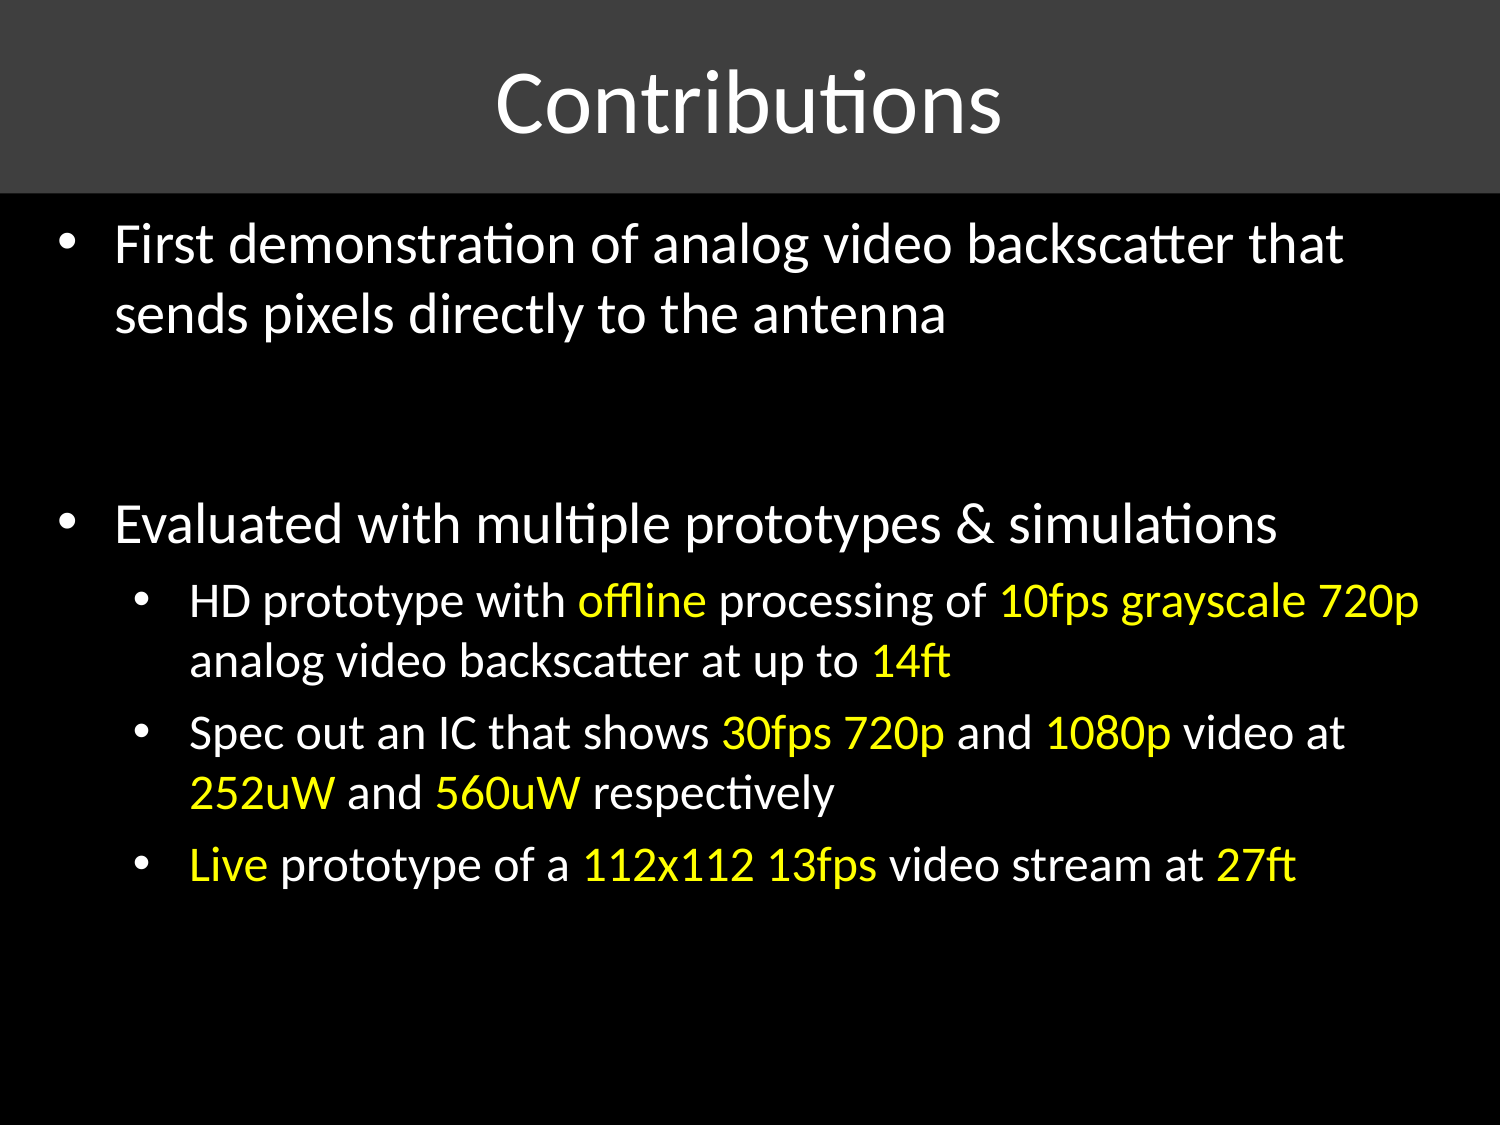

# Contributions
First demonstration of analog video backscatter that sends pixels directly to the antenna

Evaluated with multiple prototypes & simulations
HD prototype with offline processing of 10fps grayscale 720p analog video backscatter at up to 14ft
Spec out an IC that shows 30fps 720p and 1080p video at 252uW and 560uW respectively
Live prototype of a 112x112 13fps video stream at 27ft